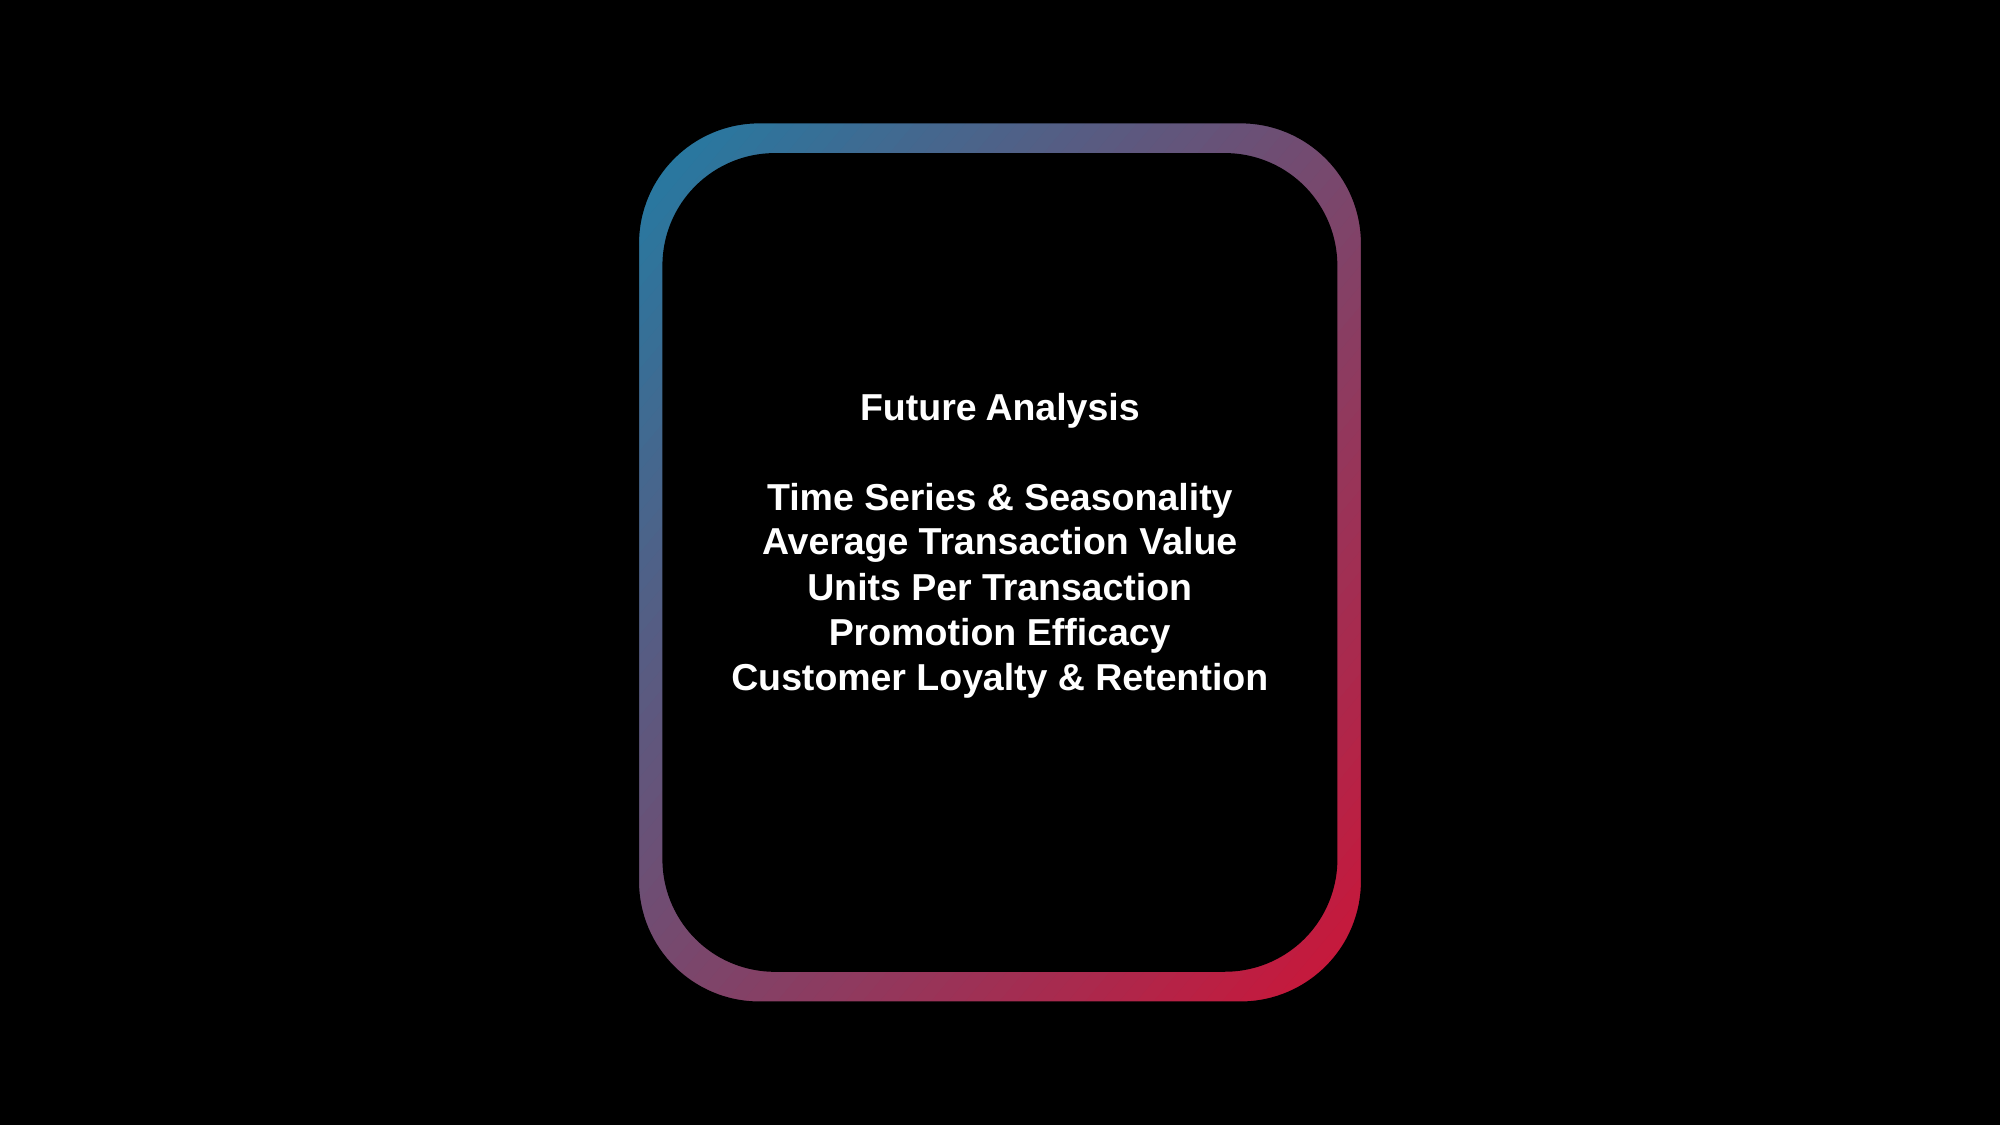

Future Analysis

Time Series & Seasonality
Average Transaction Value
Units Per Transaction
Promotion Efficacy
Customer Loyalty & Retention